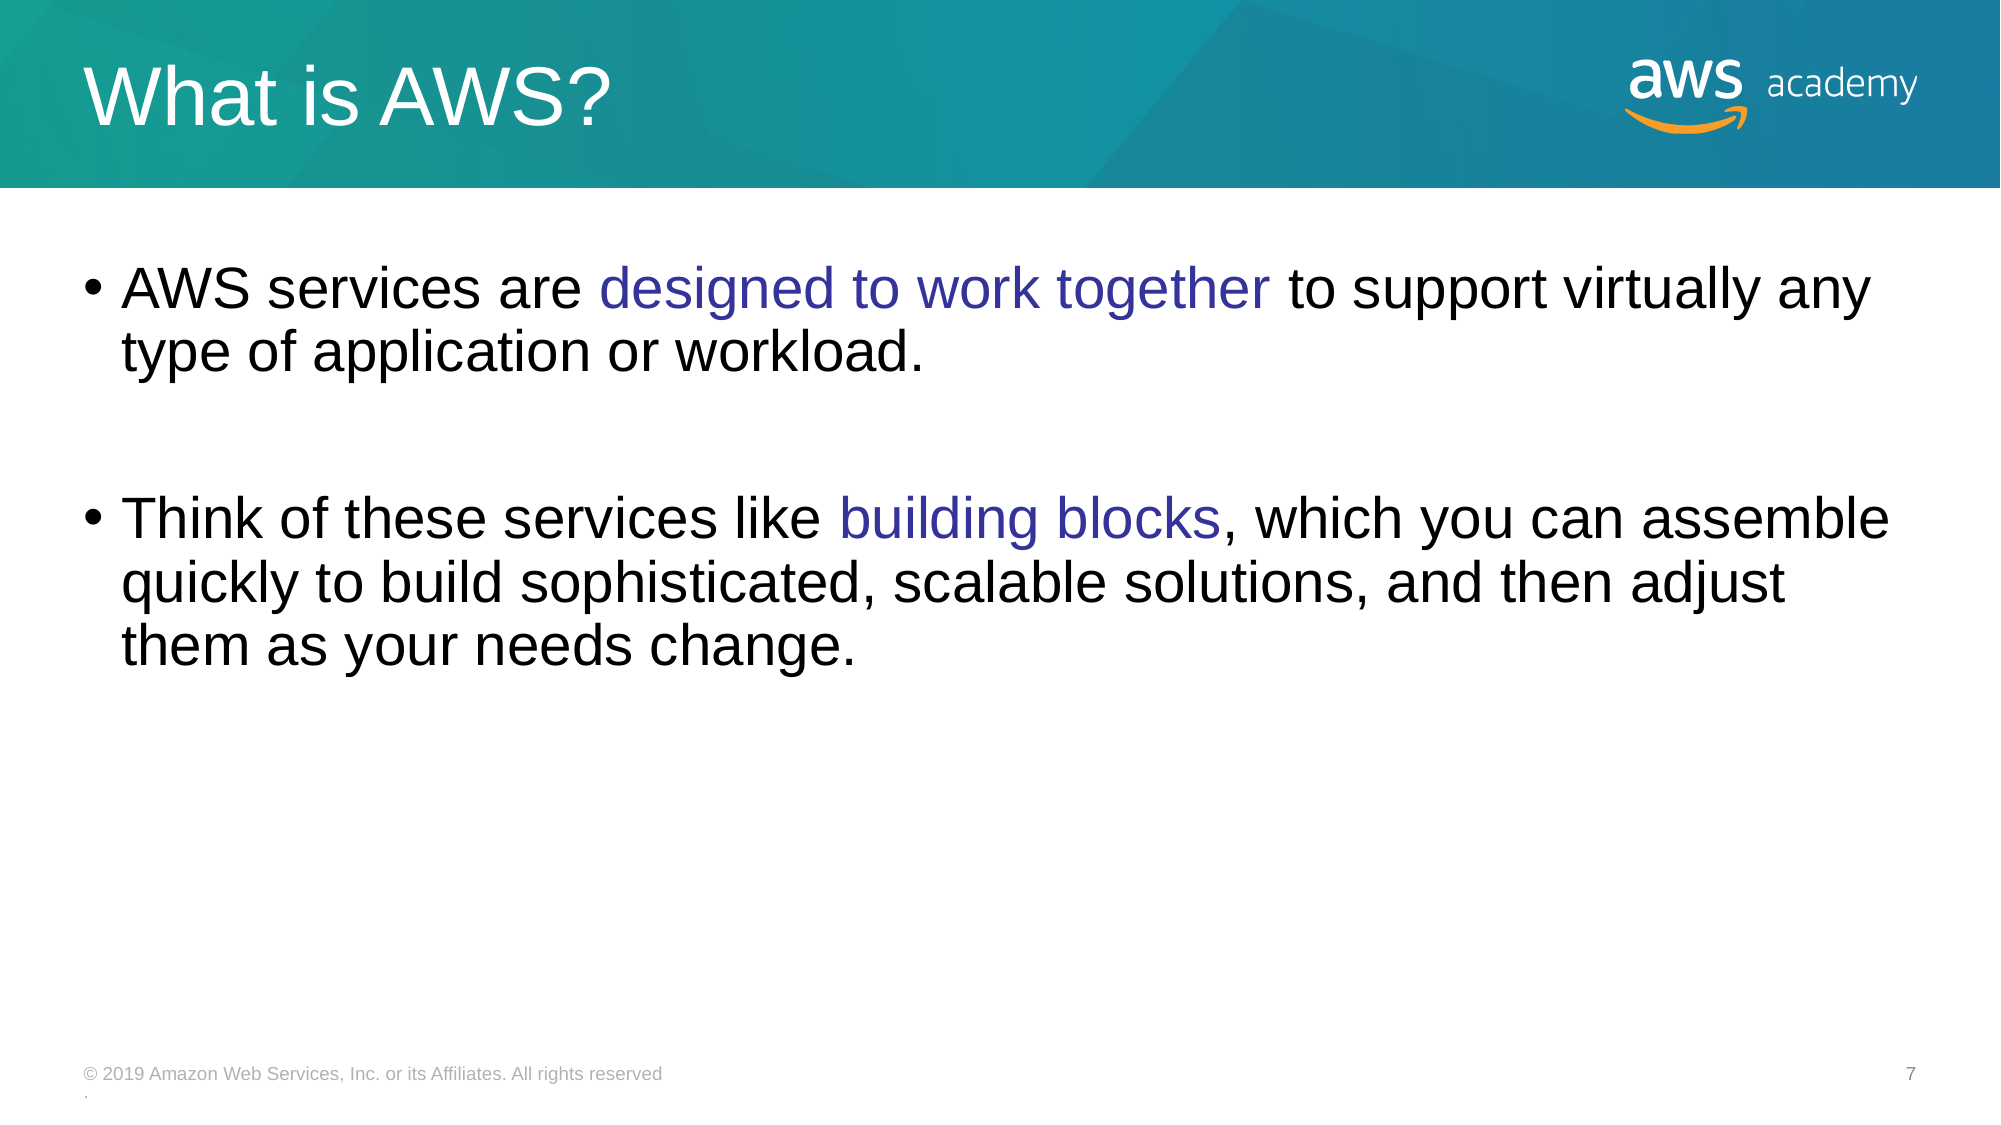

# What is AWS?
AWS services are designed to work together to support virtually any type of application or workload.

Think of these services like building blocks, which you can assemble quickly to build sophisticated, scalable solutions, and then adjust them as your needs change.

© 2019 Amazon Web Services, Inc. or its Affiliates. All rights reserved.
7